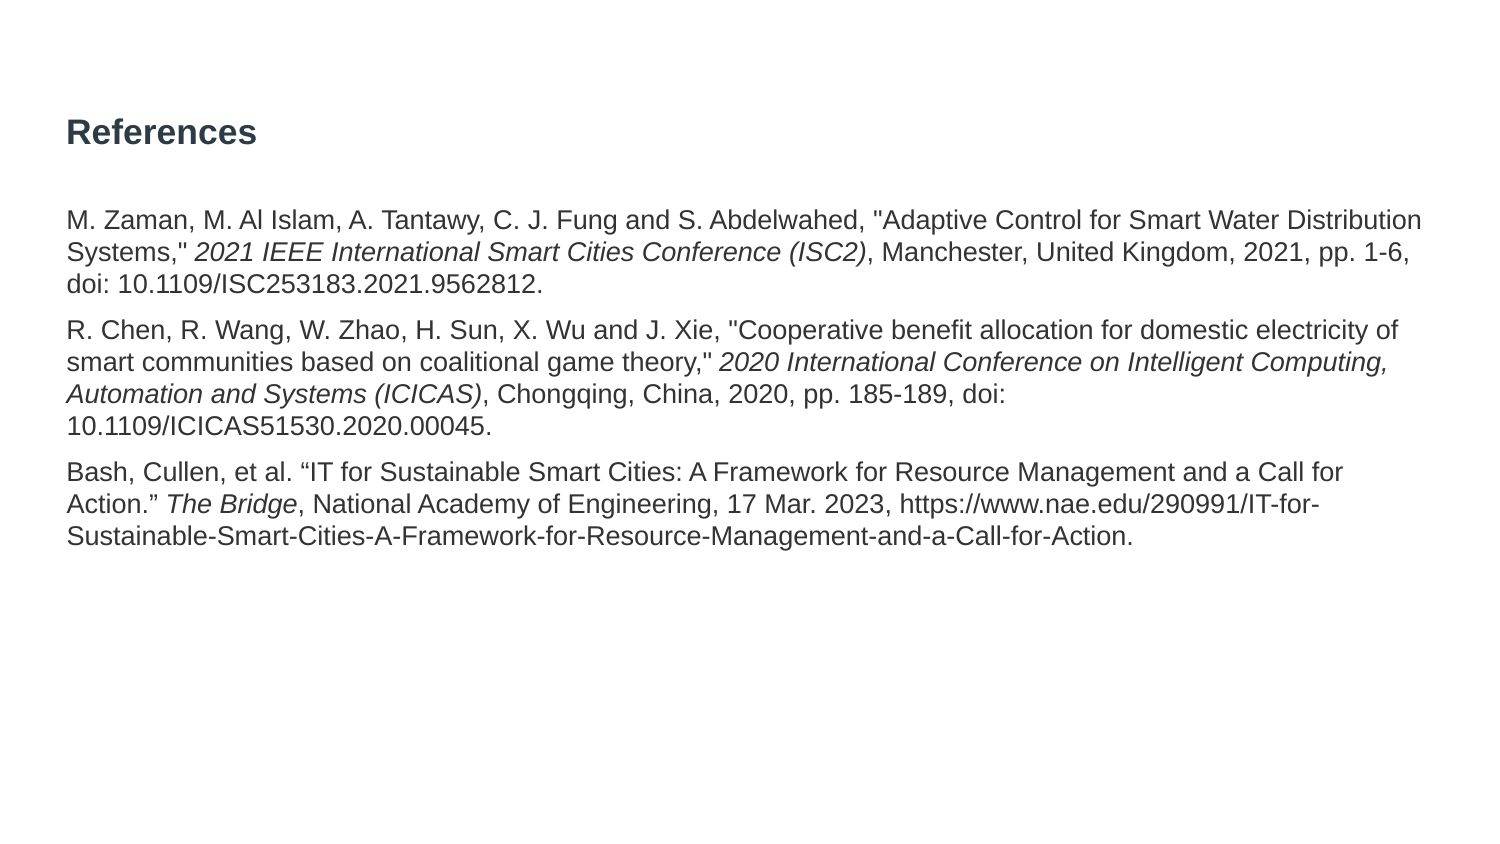

# References

M. Zaman, M. Al Islam, A. Tantawy, C. J. Fung and S. Abdelwahed, "Adaptive Control for Smart Water Distribution Systems," 2021 IEEE International Smart Cities Conference (ISC2), Manchester, United Kingdom, 2021, pp. 1-6, doi: 10.1109/ISC253183.2021.9562812.
R. Chen, R. Wang, W. Zhao, H. Sun, X. Wu and J. Xie, "Cooperative benefit allocation for domestic electricity of smart communities based on coalitional game theory," 2020 International Conference on Intelligent Computing, Automation and Systems (ICICAS), Chongqing, China, 2020, pp. 185-189, doi: 10.1109/ICICAS51530.2020.00045.
Bash, Cullen, et al. “IT for Sustainable Smart Cities: A Framework for Resource Management and a Call for Action.” The Bridge, National Academy of Engineering, 17 Mar. 2023, https://www.nae.edu/290991/IT-for-Sustainable-Smart-Cities-A-Framework-for-Resource-Management-and-a-Call-for-Action.